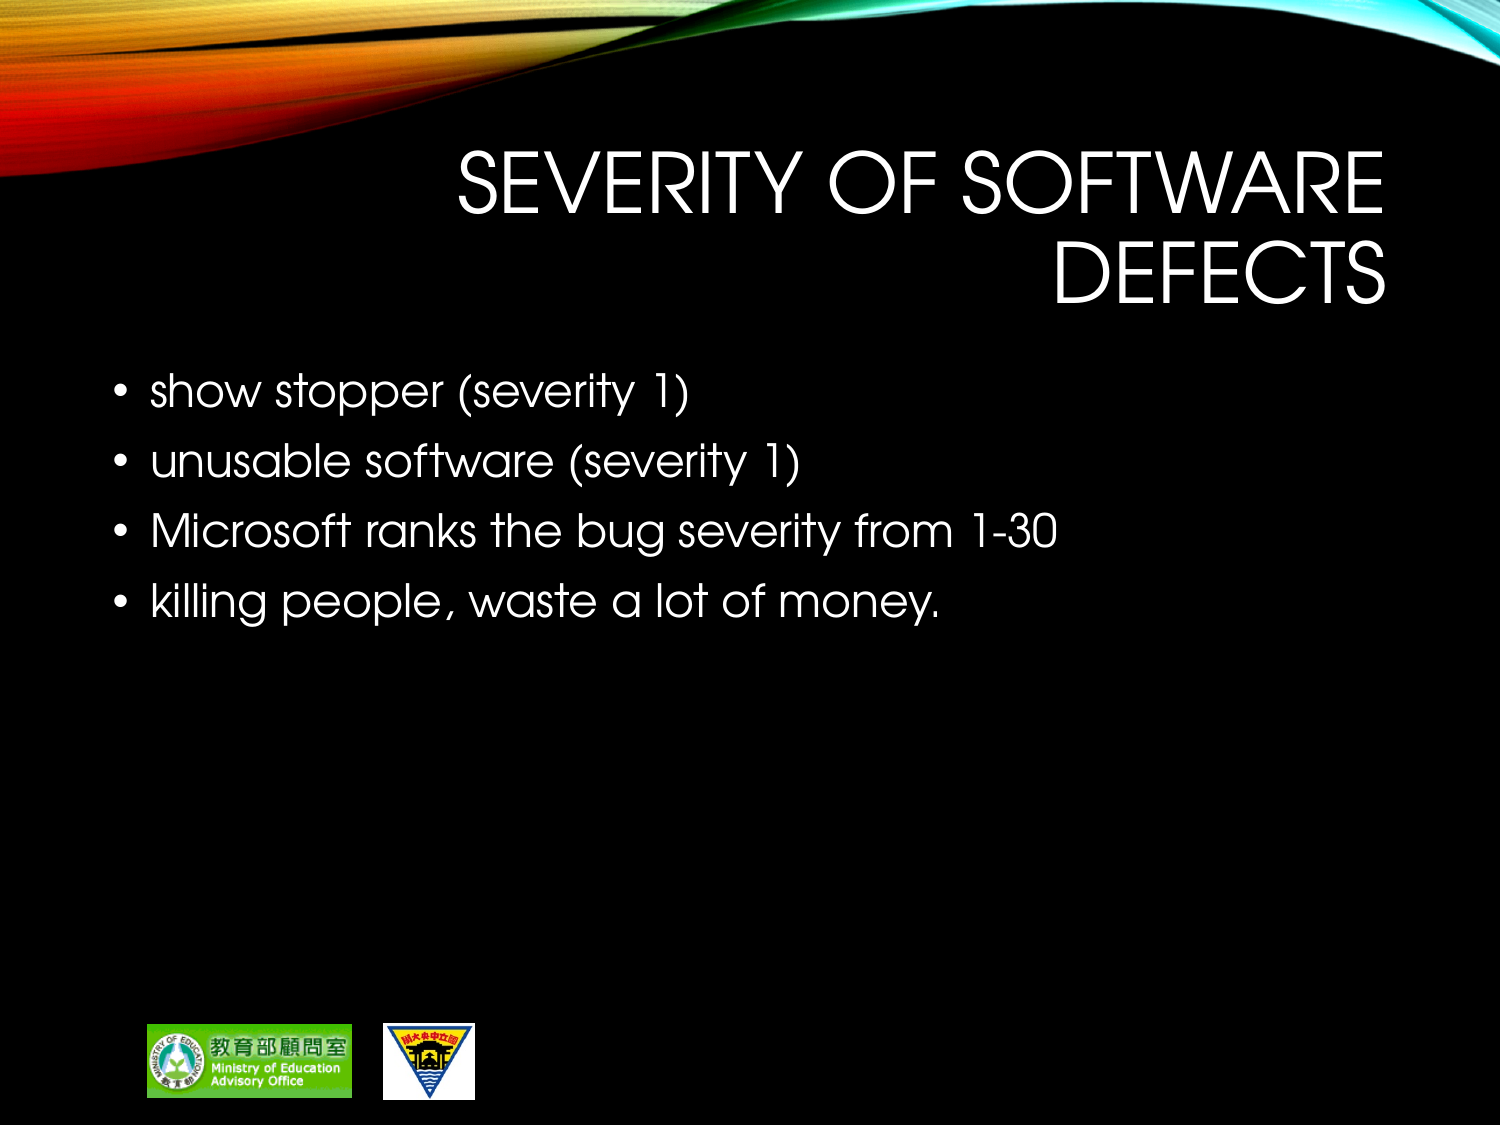

# Severity of Software Defects
show stopper (severity 1)
unusable software (severity 1)
Microsoft ranks the bug severity from 1-30
killing people, waste a lot of money.